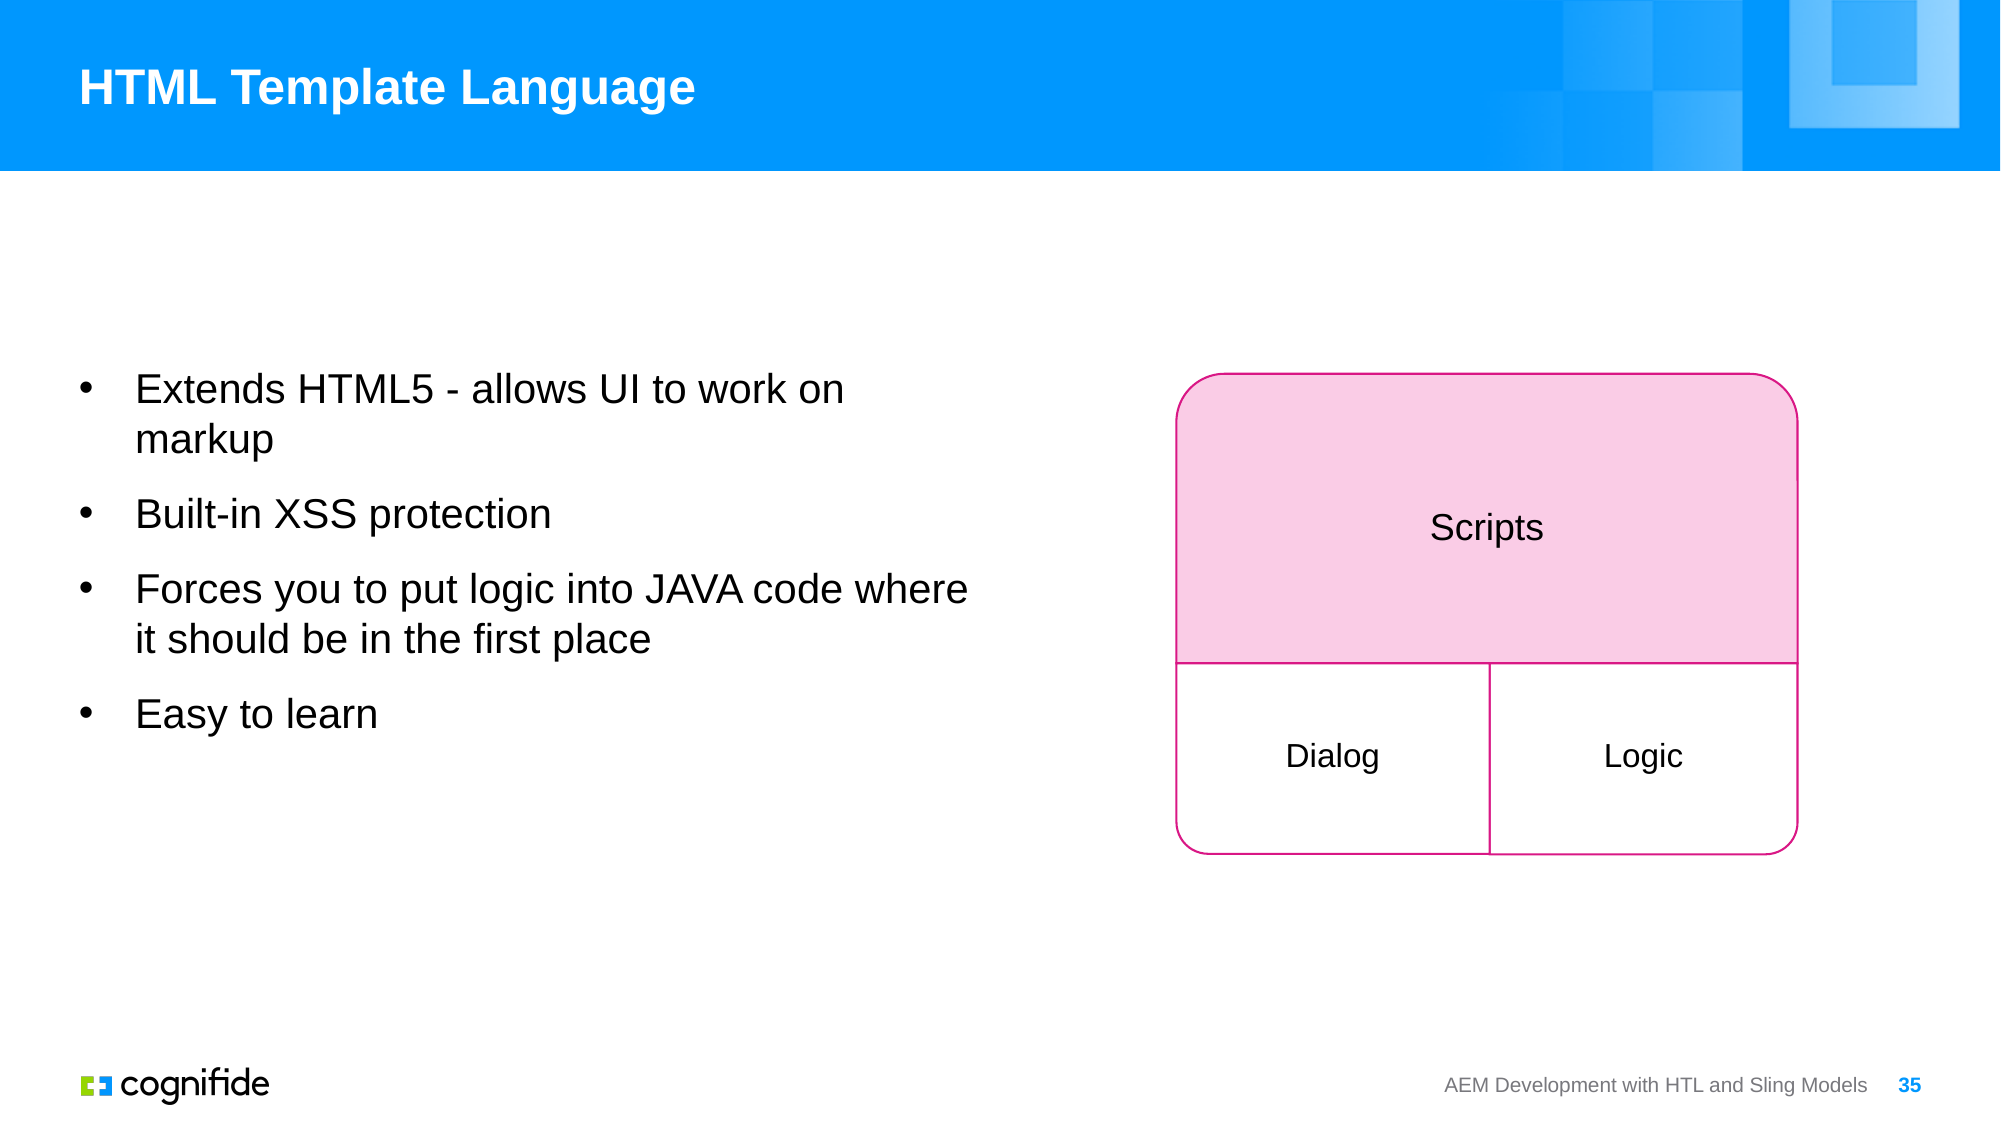

# HTML Template Language
Extends HTML5 - allows UI to work on markup
Built-in XSS protection
Forces you to put logic into JAVA code where it should be in the first place
Easy to learn

Scripts

Logic
Dialog
AEM Development with HTL and Sling Models
35